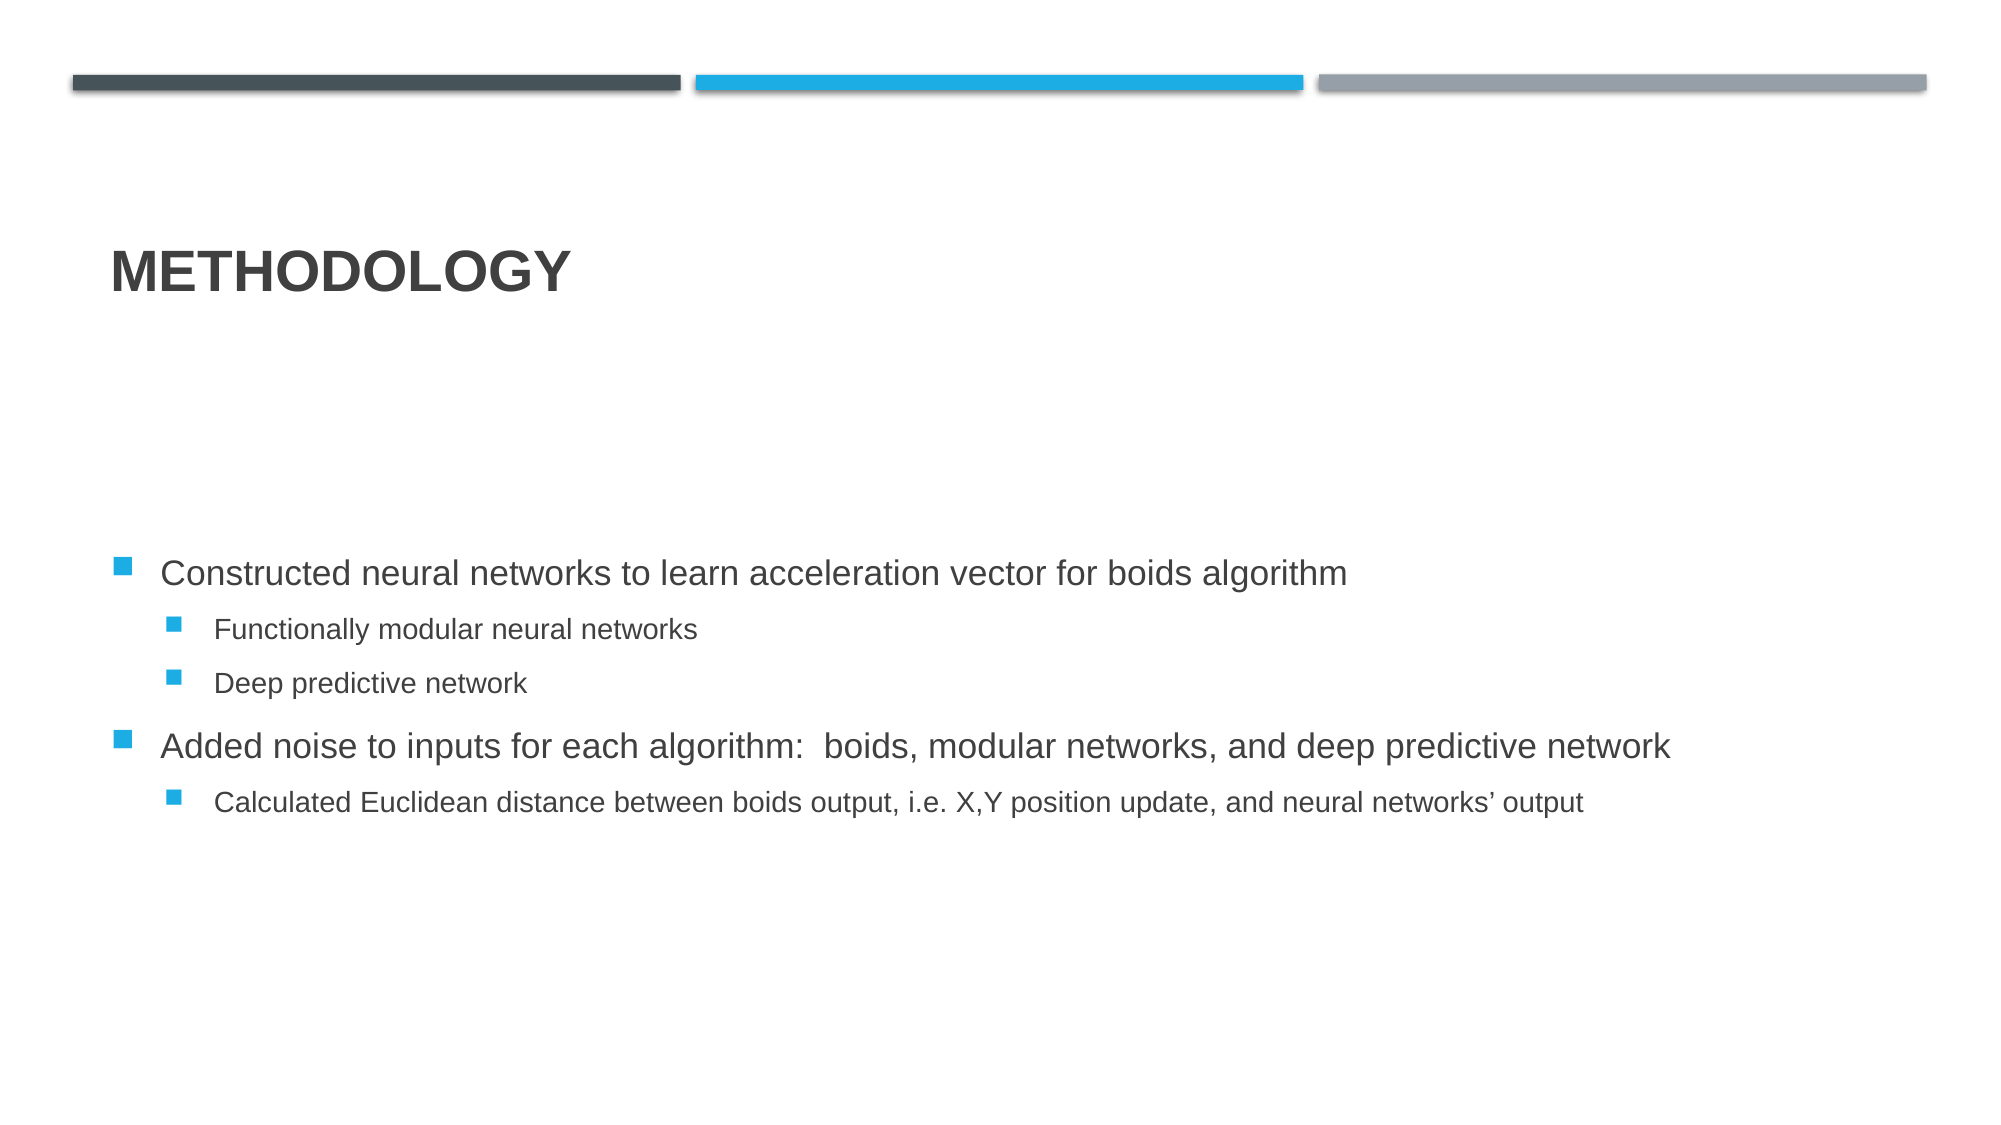

# methodology
Constructed neural networks to learn acceleration vector for boids algorithm
Functionally modular neural networks
Deep predictive network
Added noise to inputs for each algorithm:  boids, modular networks, and deep predictive network
Calculated Euclidean distance between boids output, i.e. X,Y position update, and neural networks’ output